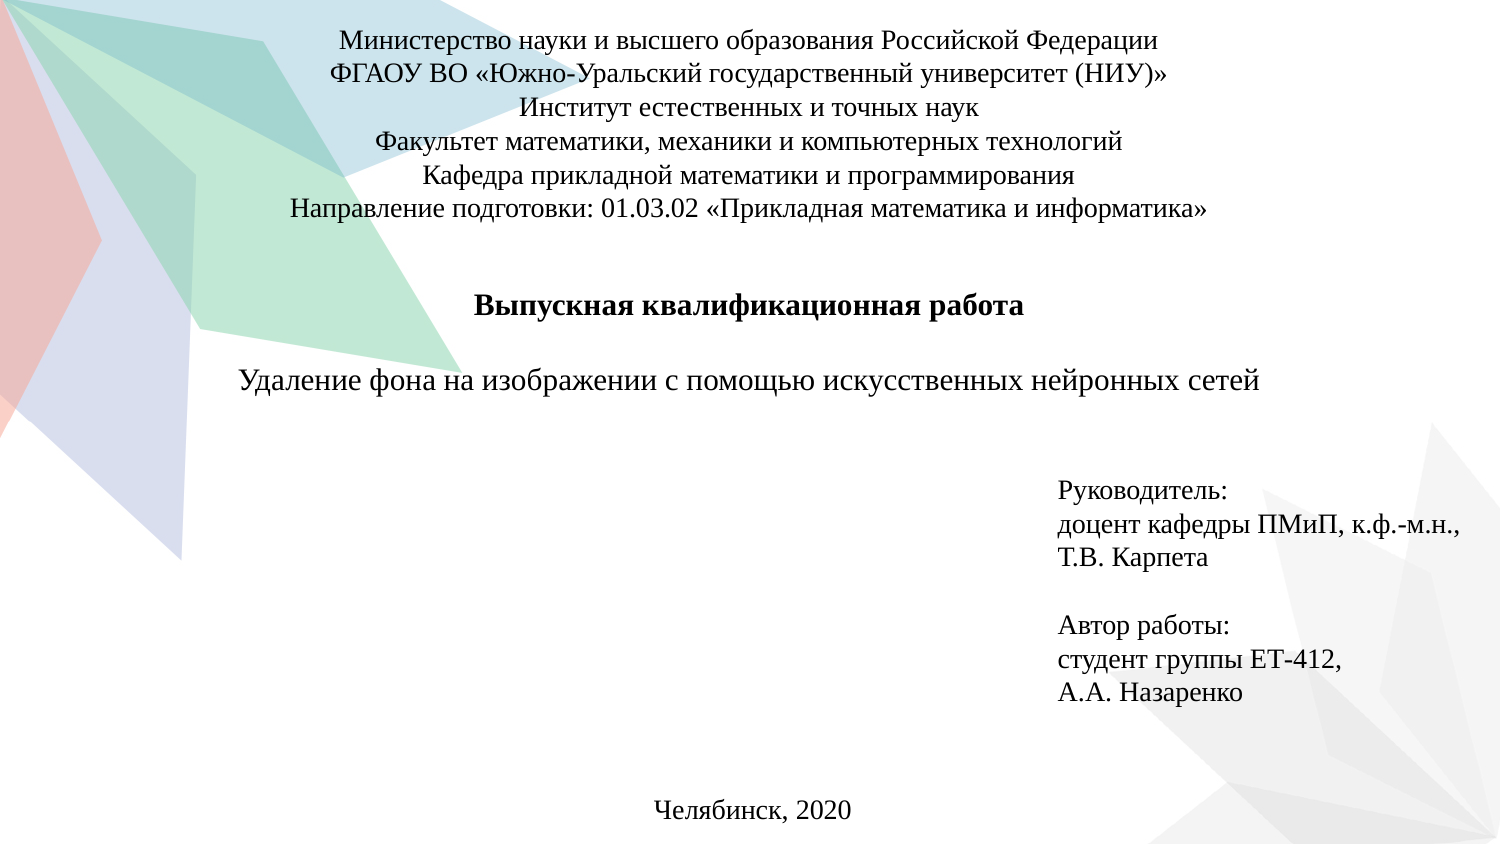

Министерство науки и высшего образования Российской Федерации
ФГАОУ ВО «Южно-Уральский государственный университет (НИУ)»
Институт естественных и точных наук
Факультет математики, механики и компьютерных технологий
Кафедра прикладной математики и программирования
Направление подготовки: 01.03.02 «Прикладная математика и информатика»
Выпускная квалификационная работа

Удаление фона на изображении с помощью искусственных нейронных сетей
Руководитель:
доцент кафедры ПМиП, к.ф.-м.н.,
Т.В. Карпета

Автор работы:
студент группы ЕТ-412,
А.А. Назаренко
Челябинск, 2020